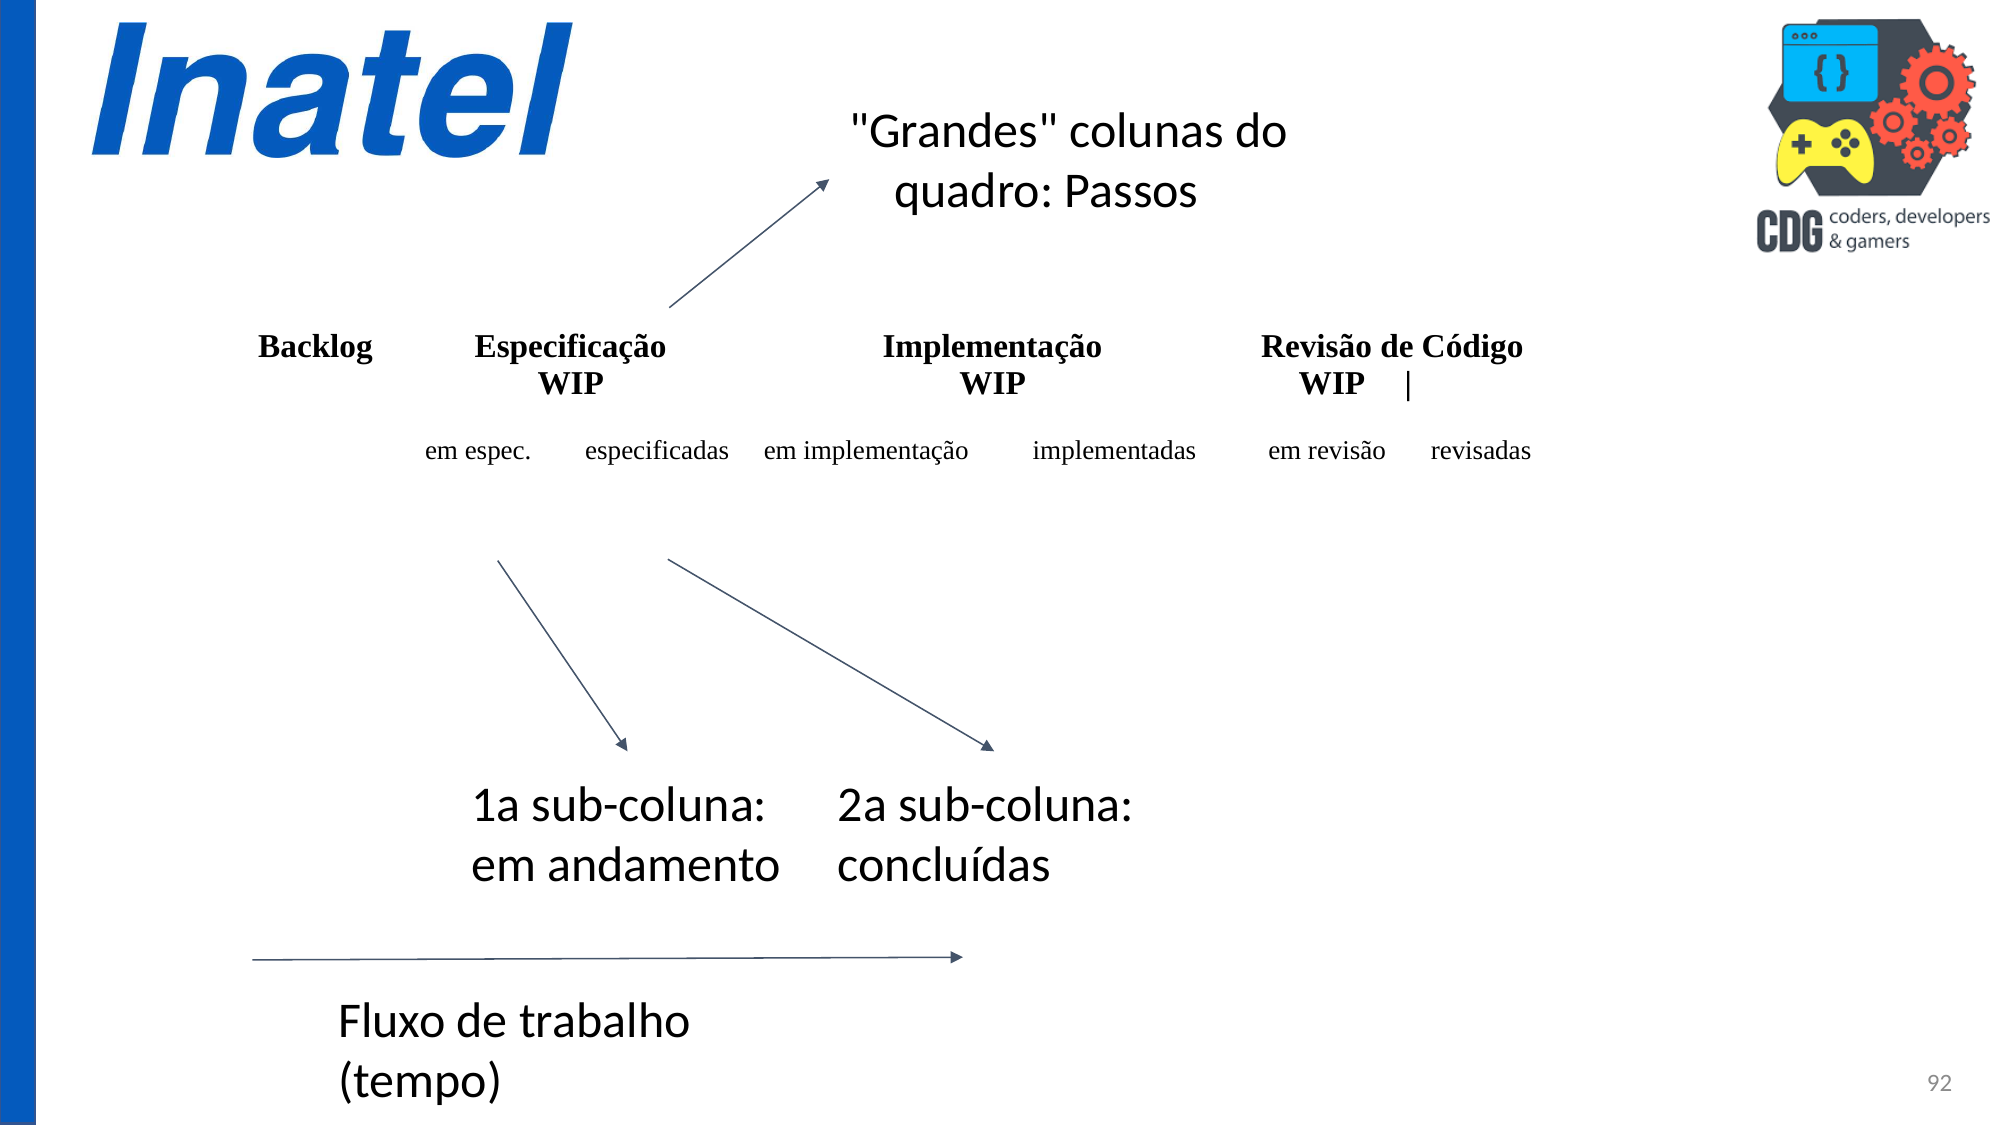

"Grandes" colunas do     quadro: Passos
| Backlog | Especificação WIP |  | Implementação WIP |  | Revisão de Código WIP | |  |
| --- | --- | --- | --- | --- | --- | --- |
|  | em espec. | especificadas | em implementação | implementadas | em revisão | revisadas |
1a sub-coluna:
em andamento
2a sub-coluna:
concluídas
Fluxo de trabalho (tempo)
92